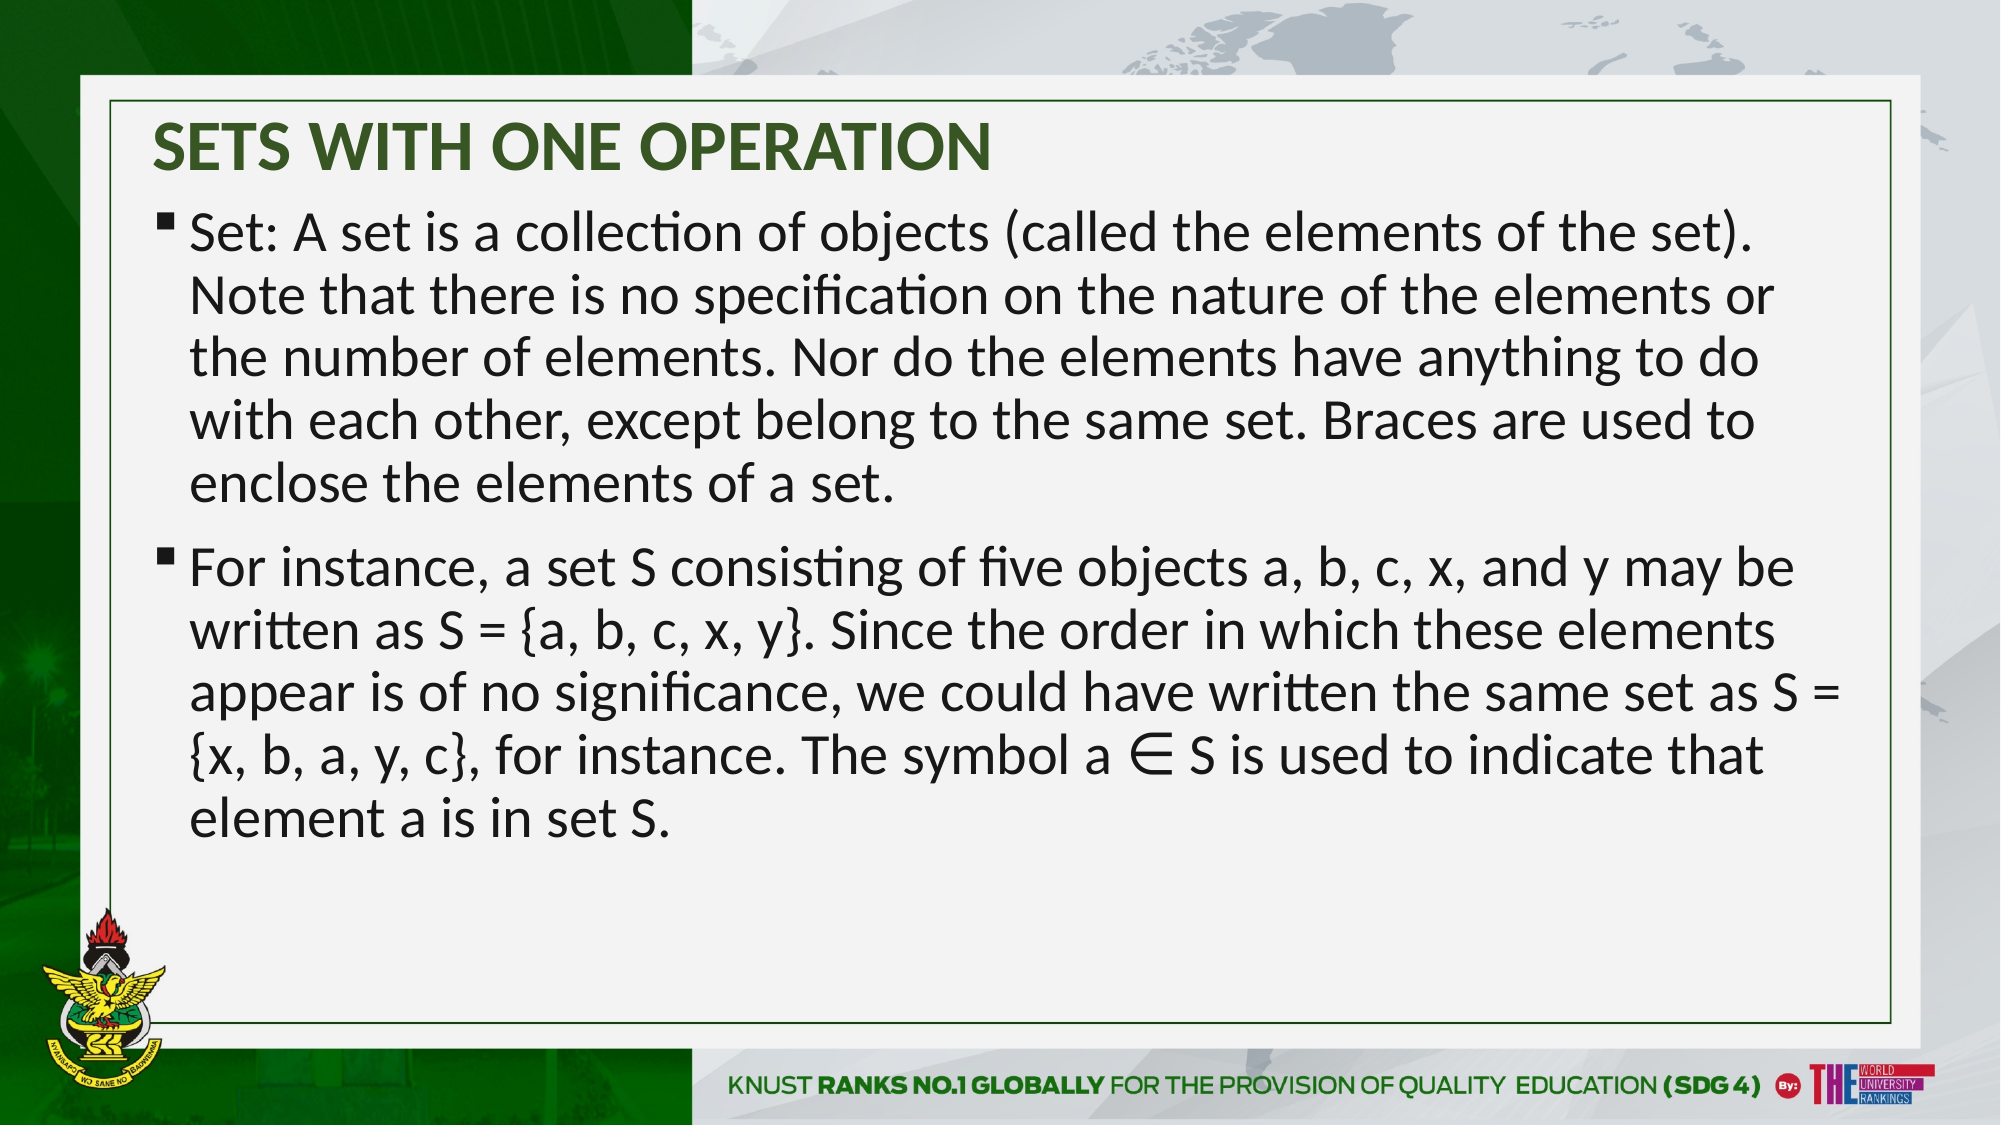

# SETS WITH ONE OPERATION
Set: A set is a collection of objects (called the elements of the set). Note that there is no specification on the nature of the elements or the number of elements. Nor do the elements have anything to do with each other, except belong to the same set. Braces are used to enclose the elements of a set.
For instance, a set S consisting of five objects a, b, c, x, and y may be written as S = {a, b, c, x, y}. Since the order in which these elements appear is of no significance, we could have written the same set as S = {x, b, a, y, c}, for instance. The symbol a ∈ S is used to indicate that element a is in set S.